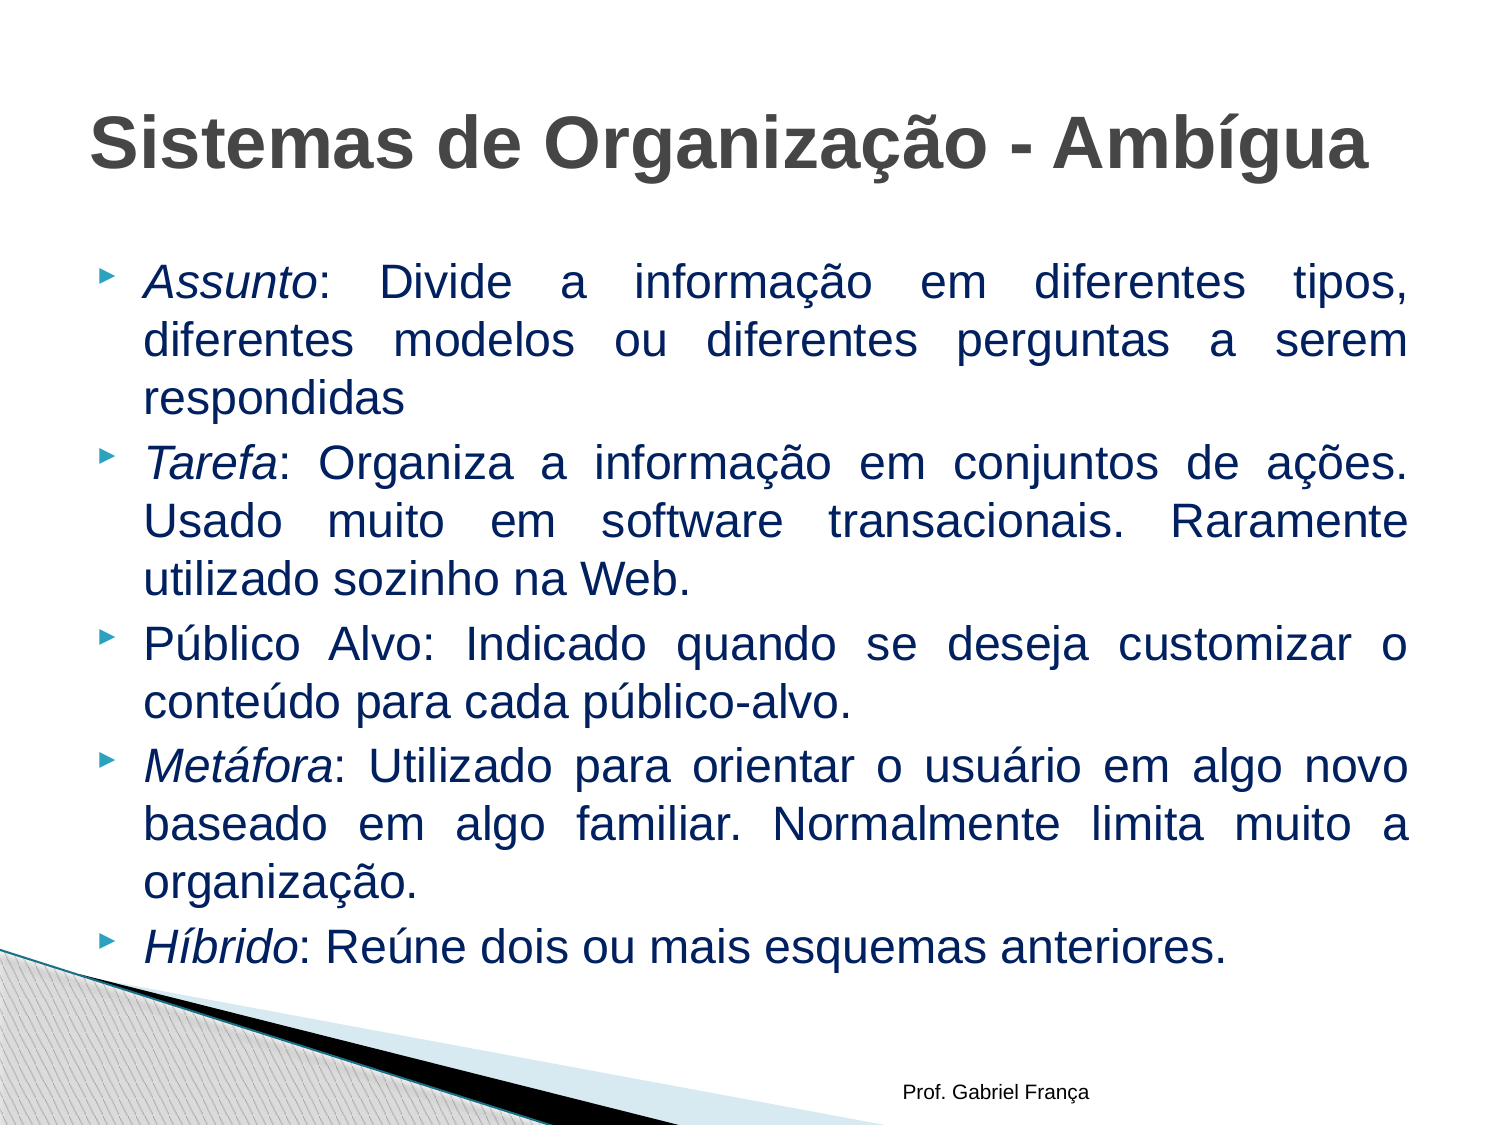

# Sistemas de Organização - Ambígua
Assunto: Divide a informação em diferentes tipos, diferentes modelos ou diferentes perguntas a serem respondidas
Tarefa: Organiza a informação em conjuntos de ações. Usado muito em software transacionais. Raramente utilizado sozinho na Web.
Público Alvo: Indicado quando se deseja customizar o conteúdo para cada público-alvo.
Metáfora: Utilizado para orientar o usuário em algo novo baseado em algo familiar. Normalmente limita muito a organização.
Híbrido: Reúne dois ou mais esquemas anteriores.

Prof. Gabriel França